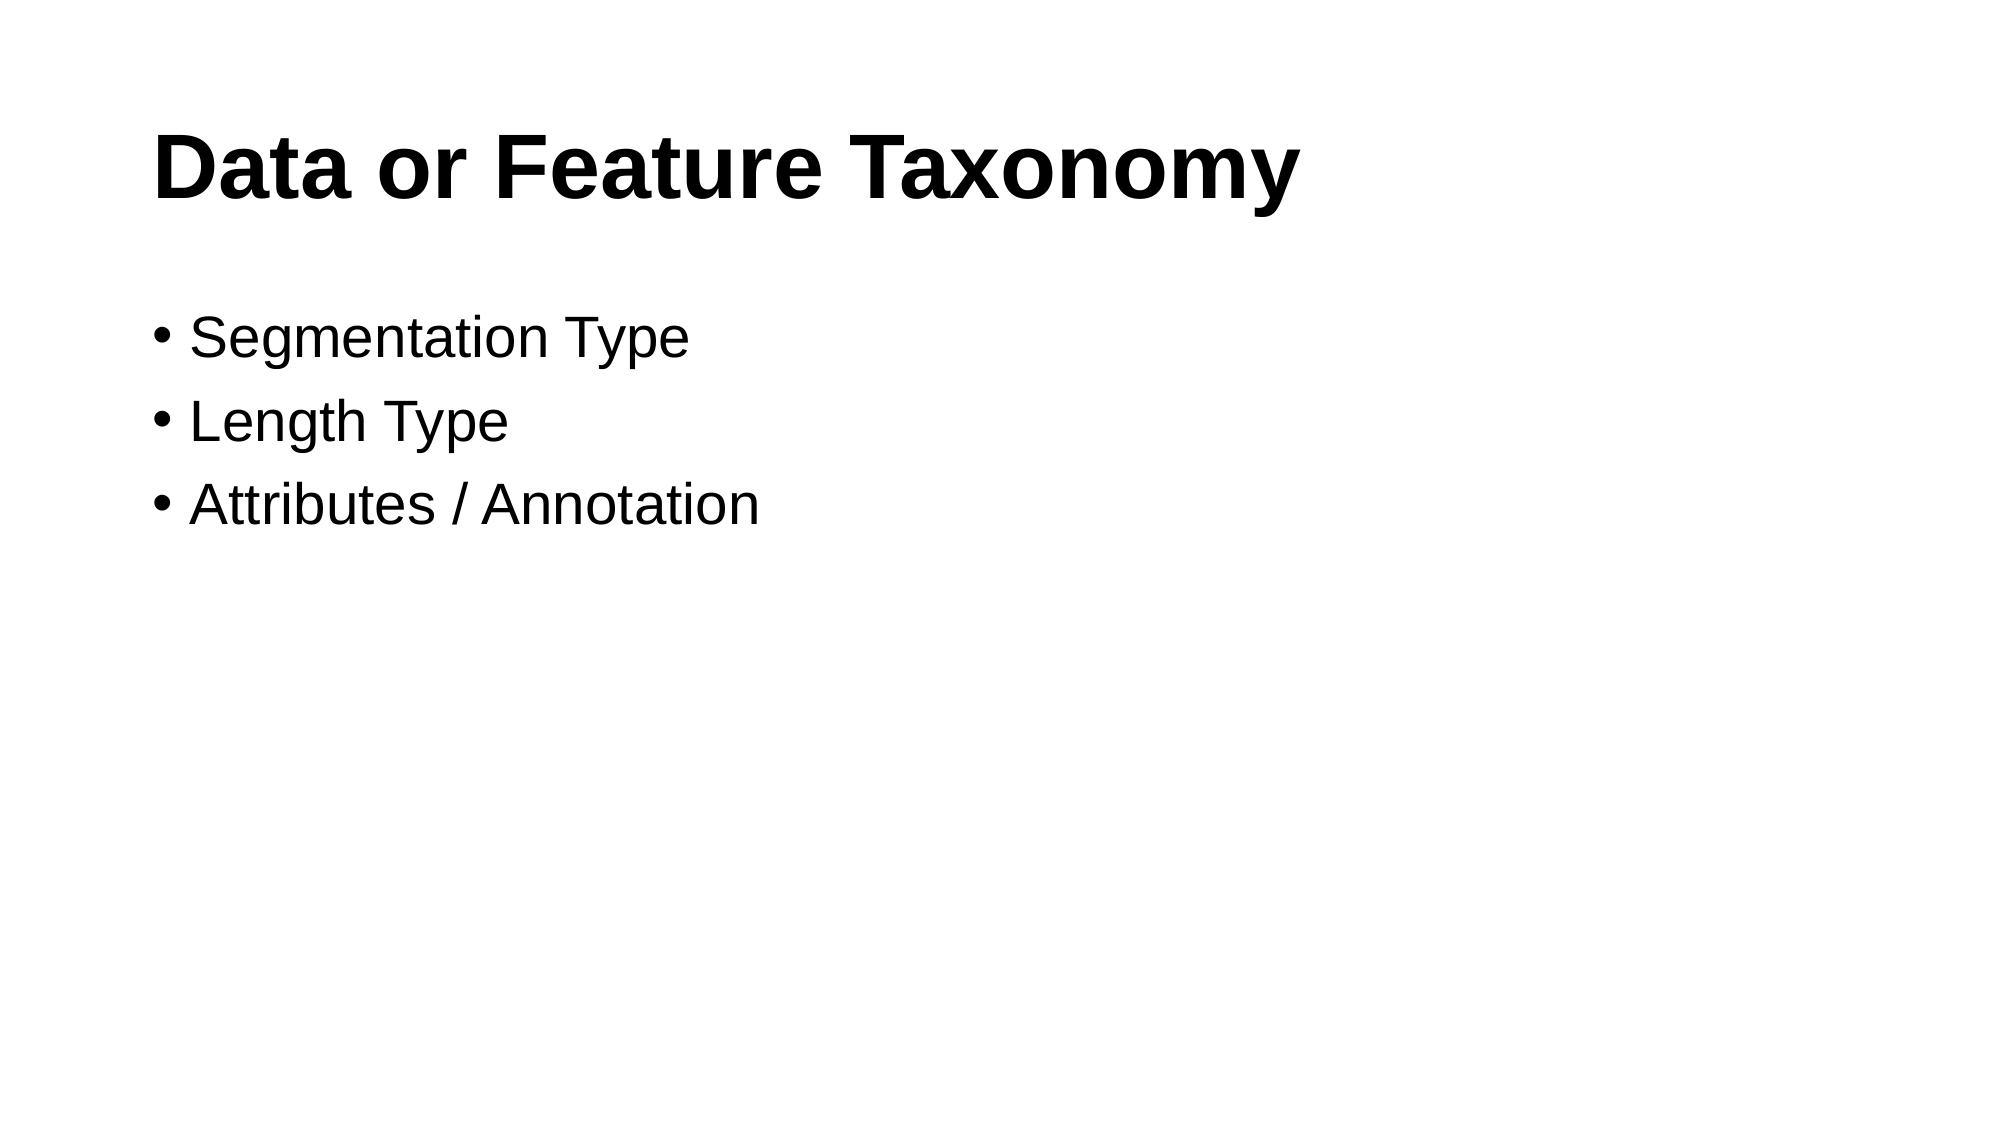

# Data or Feature Taxonomy
Segmentation Type
Length Type
Attributes / Annotation